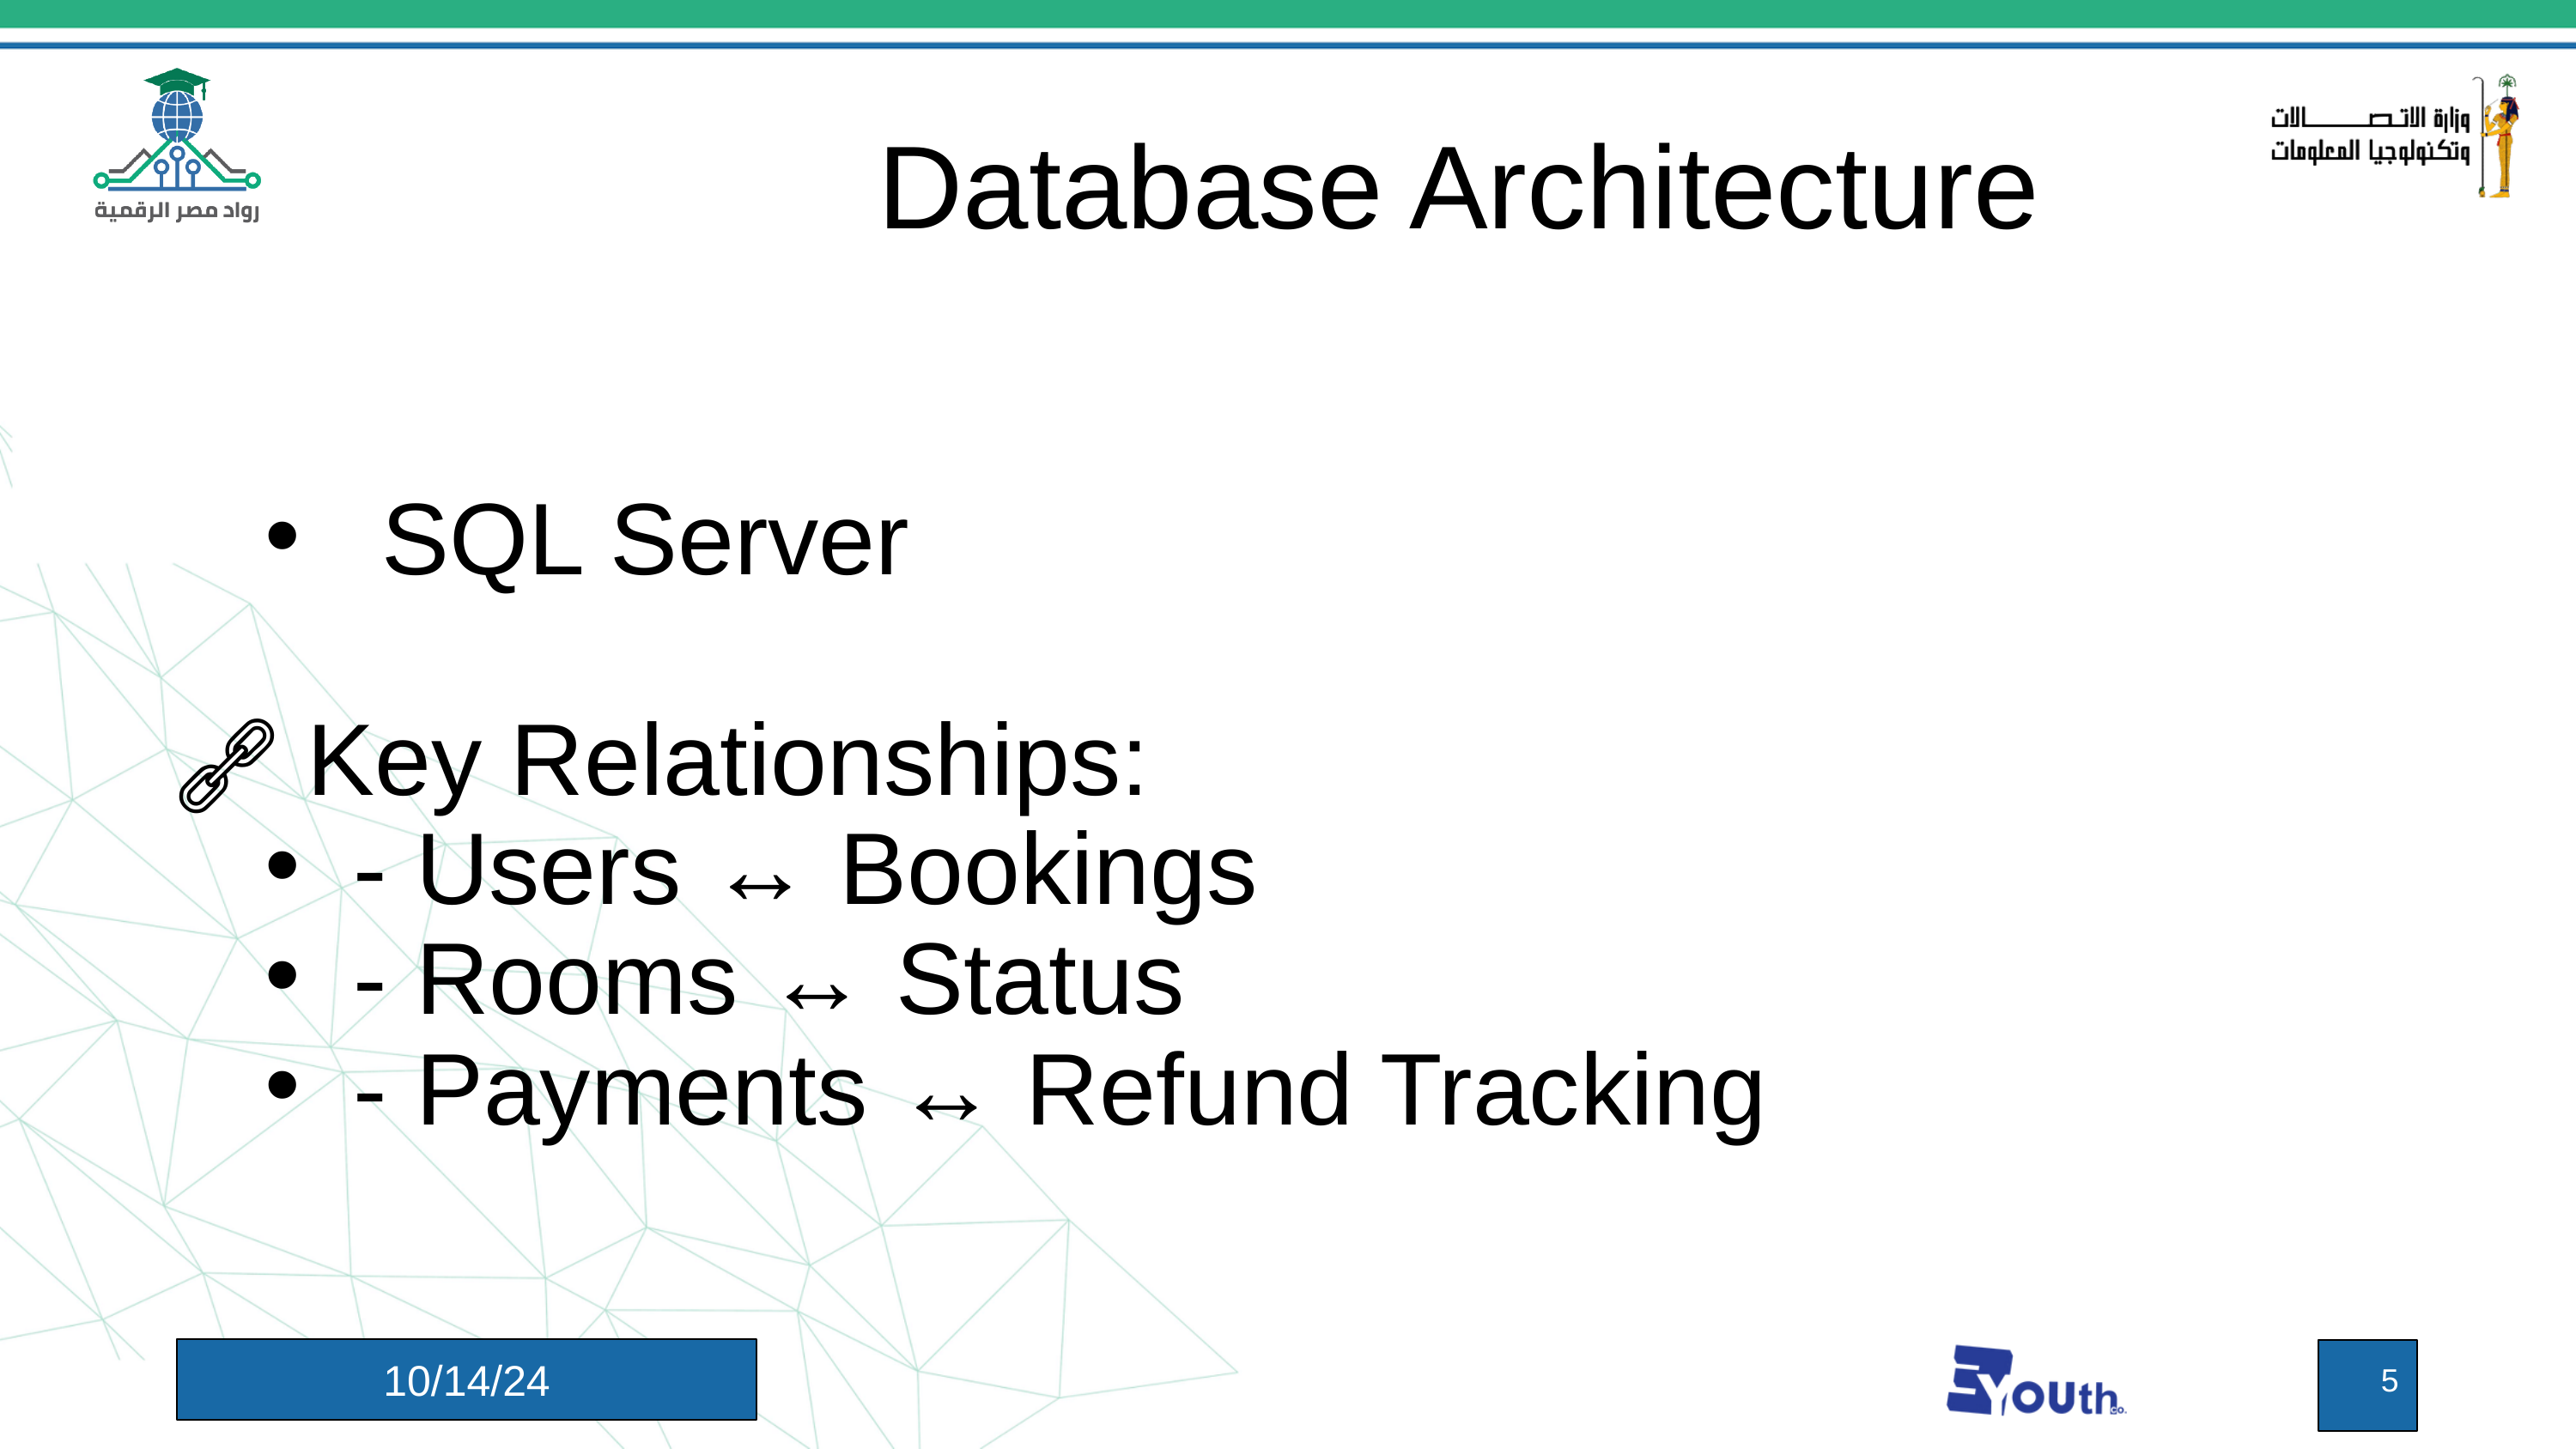

Database Architecture
 SQL Server

🔗 Key Relationships:
- Users ↔ Bookings
- Rooms ↔ Status
- Payments ↔ Refund Tracking

10/14/24

5